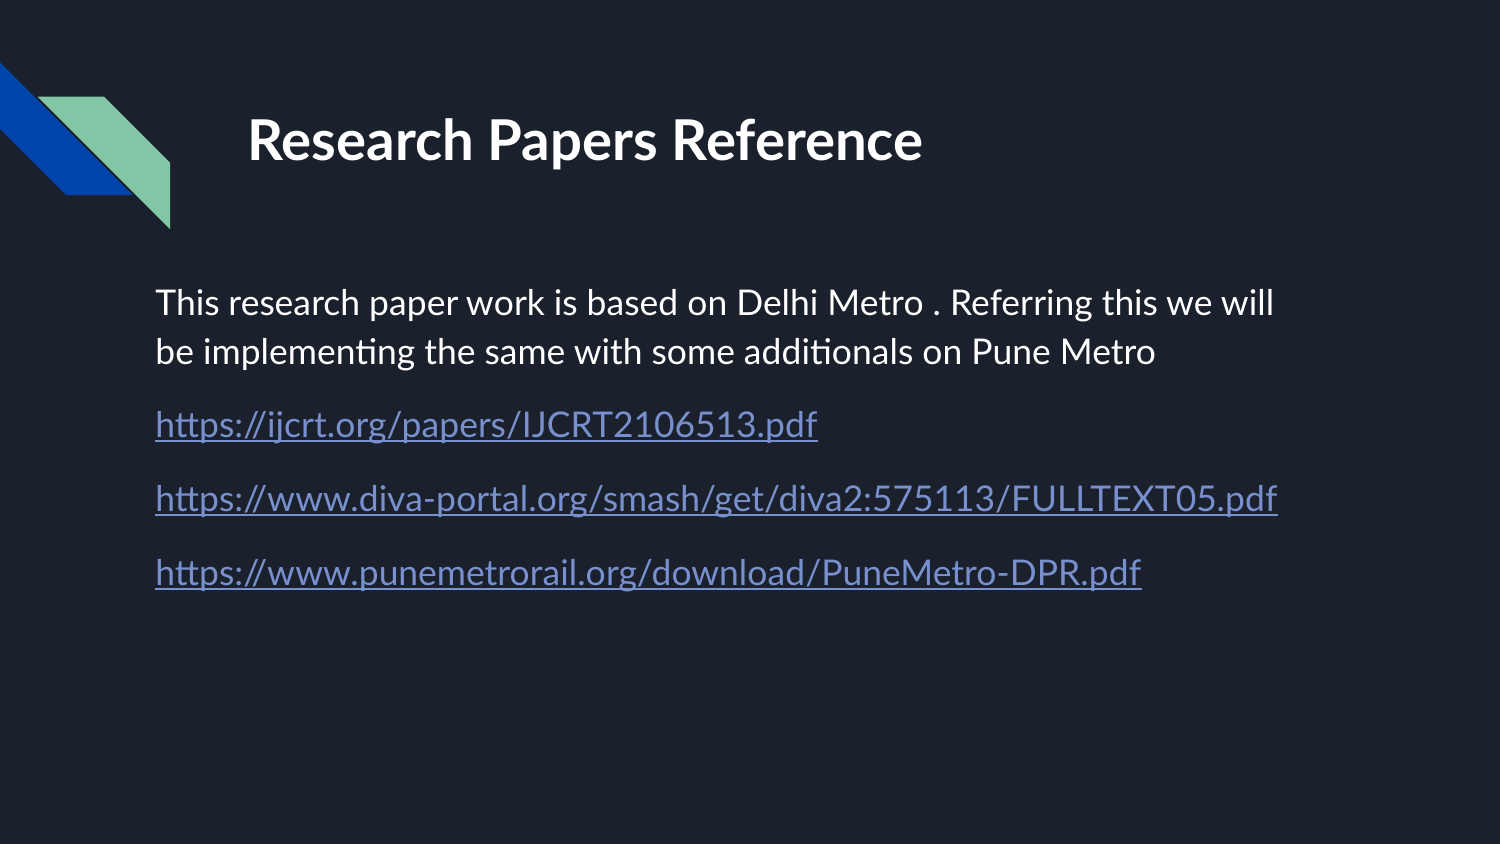

# Research Papers Reference
This research paper work is based on Delhi Metro . Referring this we will be implementing the same with some additionals on Pune Metro
https://ijcrt.org/papers/IJCRT2106513.pdf
https://www.diva-portal.org/smash/get/diva2:575113/FULLTEXT05.pdf
https://www.punemetrorail.org/download/PuneMetro-DPR.pdf